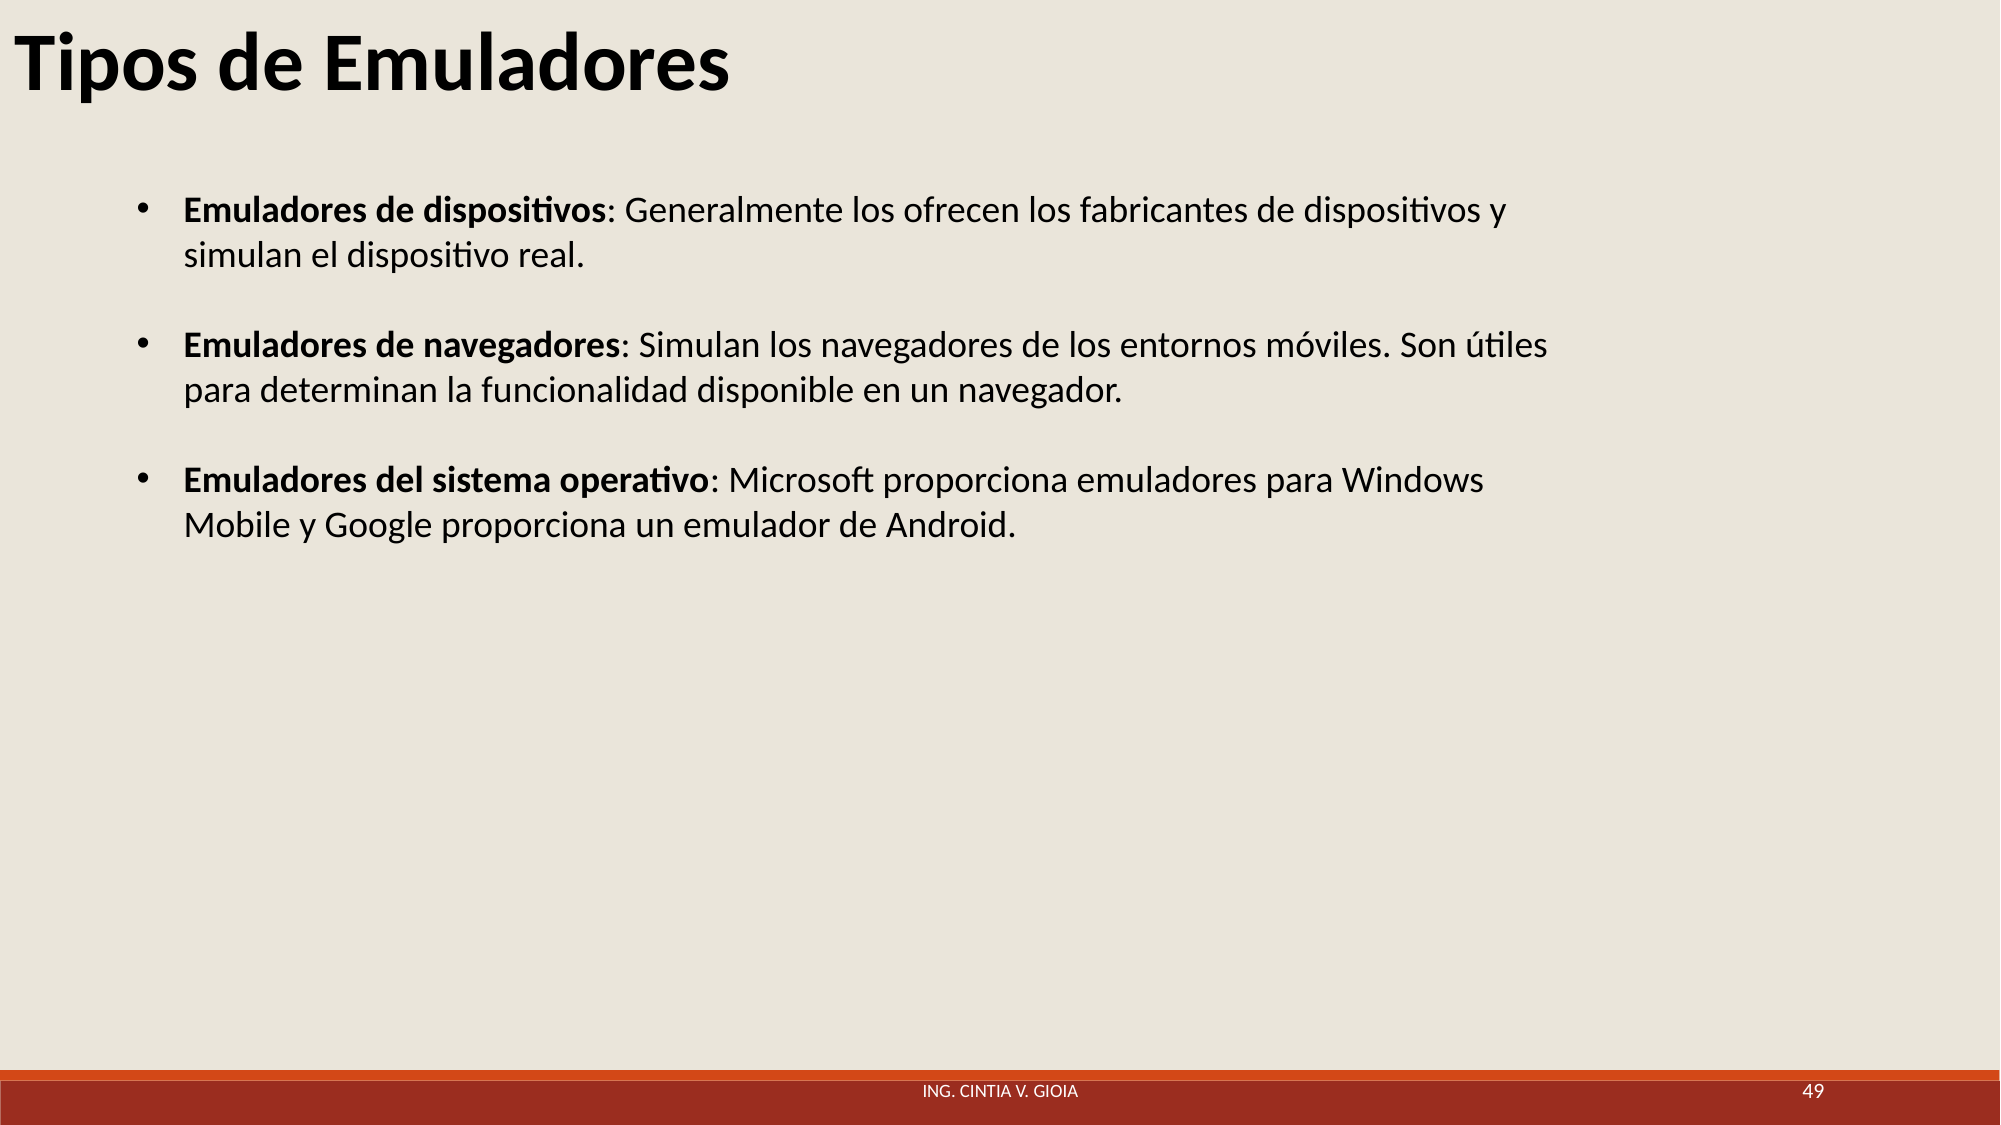

Tipos de Emuladores

Emuladores de dispositivos: Generalmente los ofrecen los fabricantes de dispositivos y simulan el dispositivo real.

Emuladores de navegadores: Simulan los navegadores de los entornos móviles. Son útiles para determinan la funcionalidad disponible en un navegador.

Emuladores del sistema operativo: Microsoft proporciona emuladores para Windows Mobile y Google proporciona un emulador de Android.
Ing. Cintia V. Gioia
49